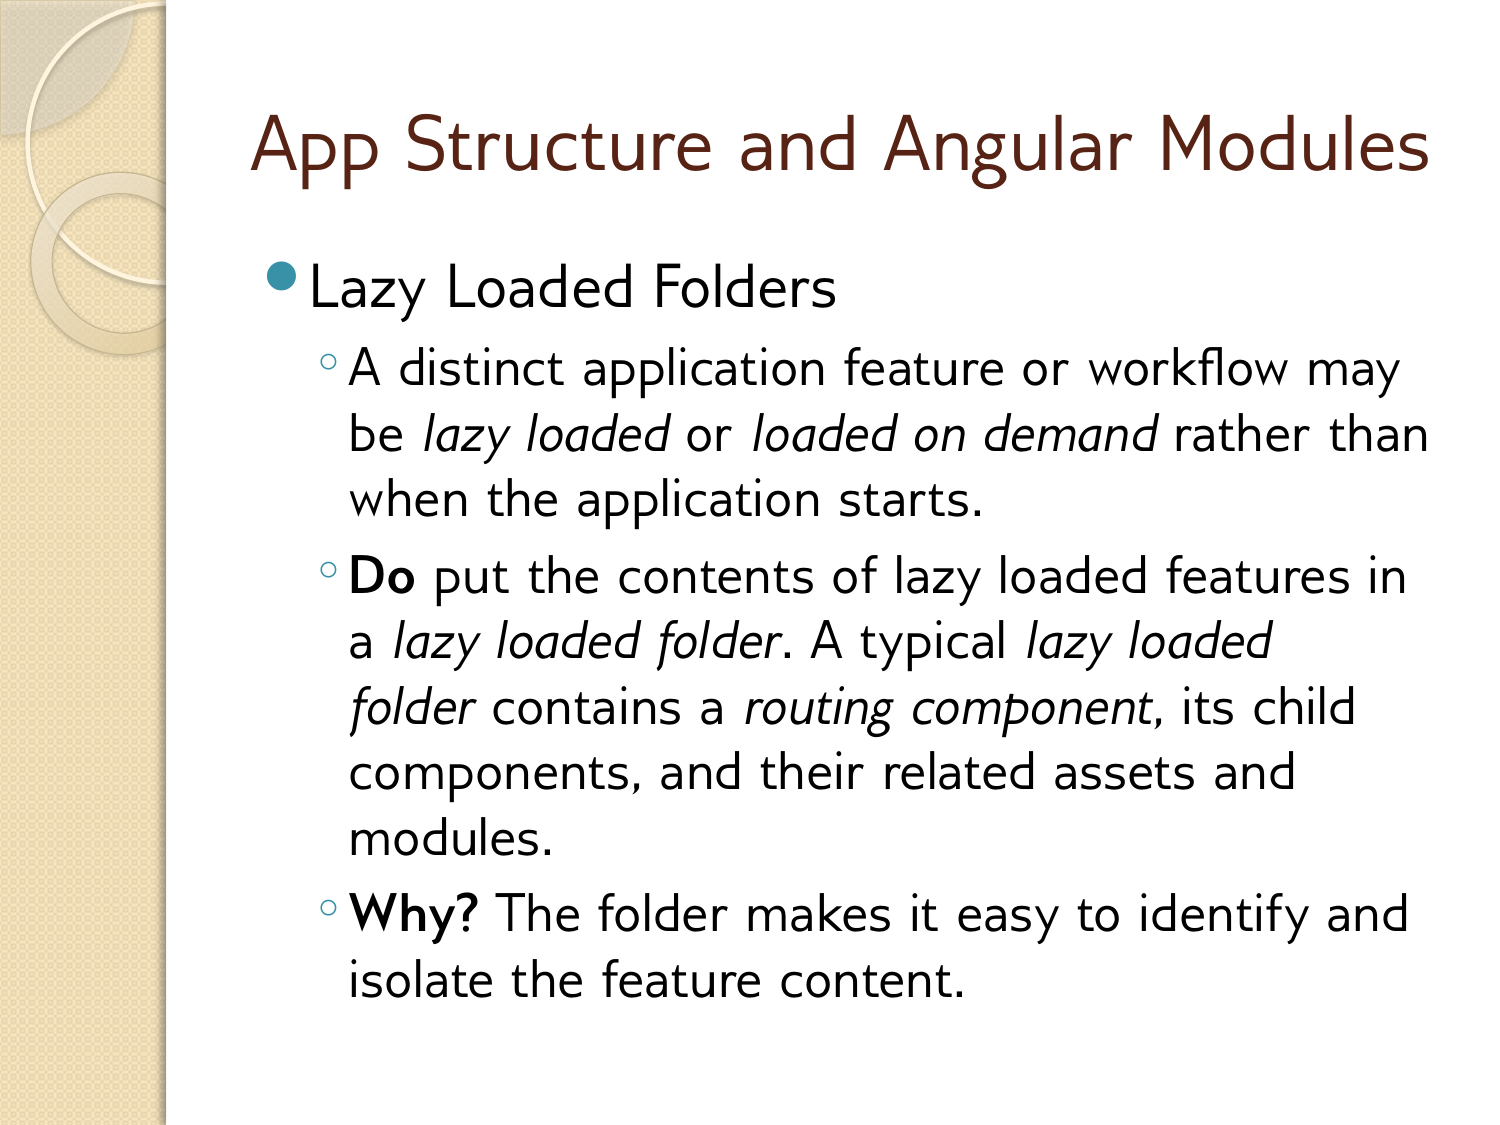

# App Structure and Angular Modules
Lazy Loaded Folders
A distinct application feature or workflow may be lazy loaded or loaded on demand rather than when the application starts.
Do put the contents of lazy loaded features in a lazy loaded folder. A typical lazy loaded folder contains a routing component, its child components, and their related assets and modules.
Why? The folder makes it easy to identify and isolate the feature content.